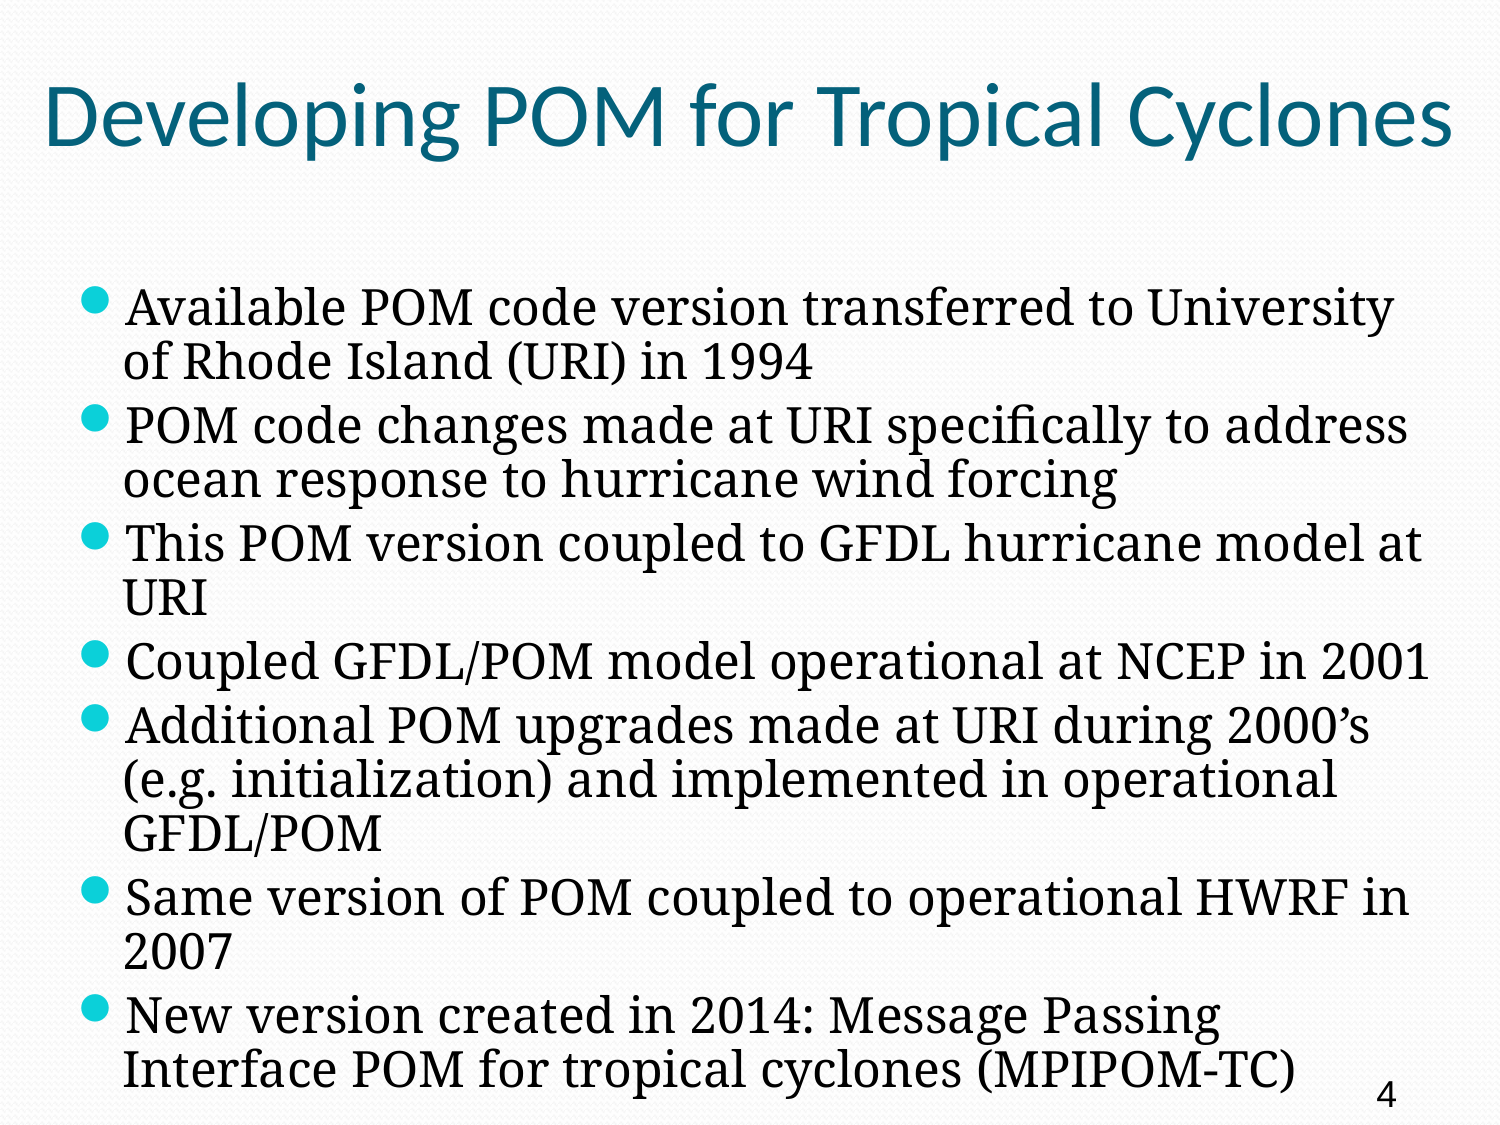

# Developing POM for Tropical Cyclones
Available POM code version transferred to University of Rhode Island (URI) in 1994
POM code changes made at URI specifically to address ocean response to hurricane wind forcing
This POM version coupled to GFDL hurricane model at URI
Coupled GFDL/POM model operational at NCEP in 2001
Additional POM upgrades made at URI during 2000’s (e.g. initialization) and implemented in operational GFDL/POM
Same version of POM coupled to operational HWRF in 2007
New version created in 2014: Message Passing Interface POM for tropical cyclones (MPIPOM-TC)